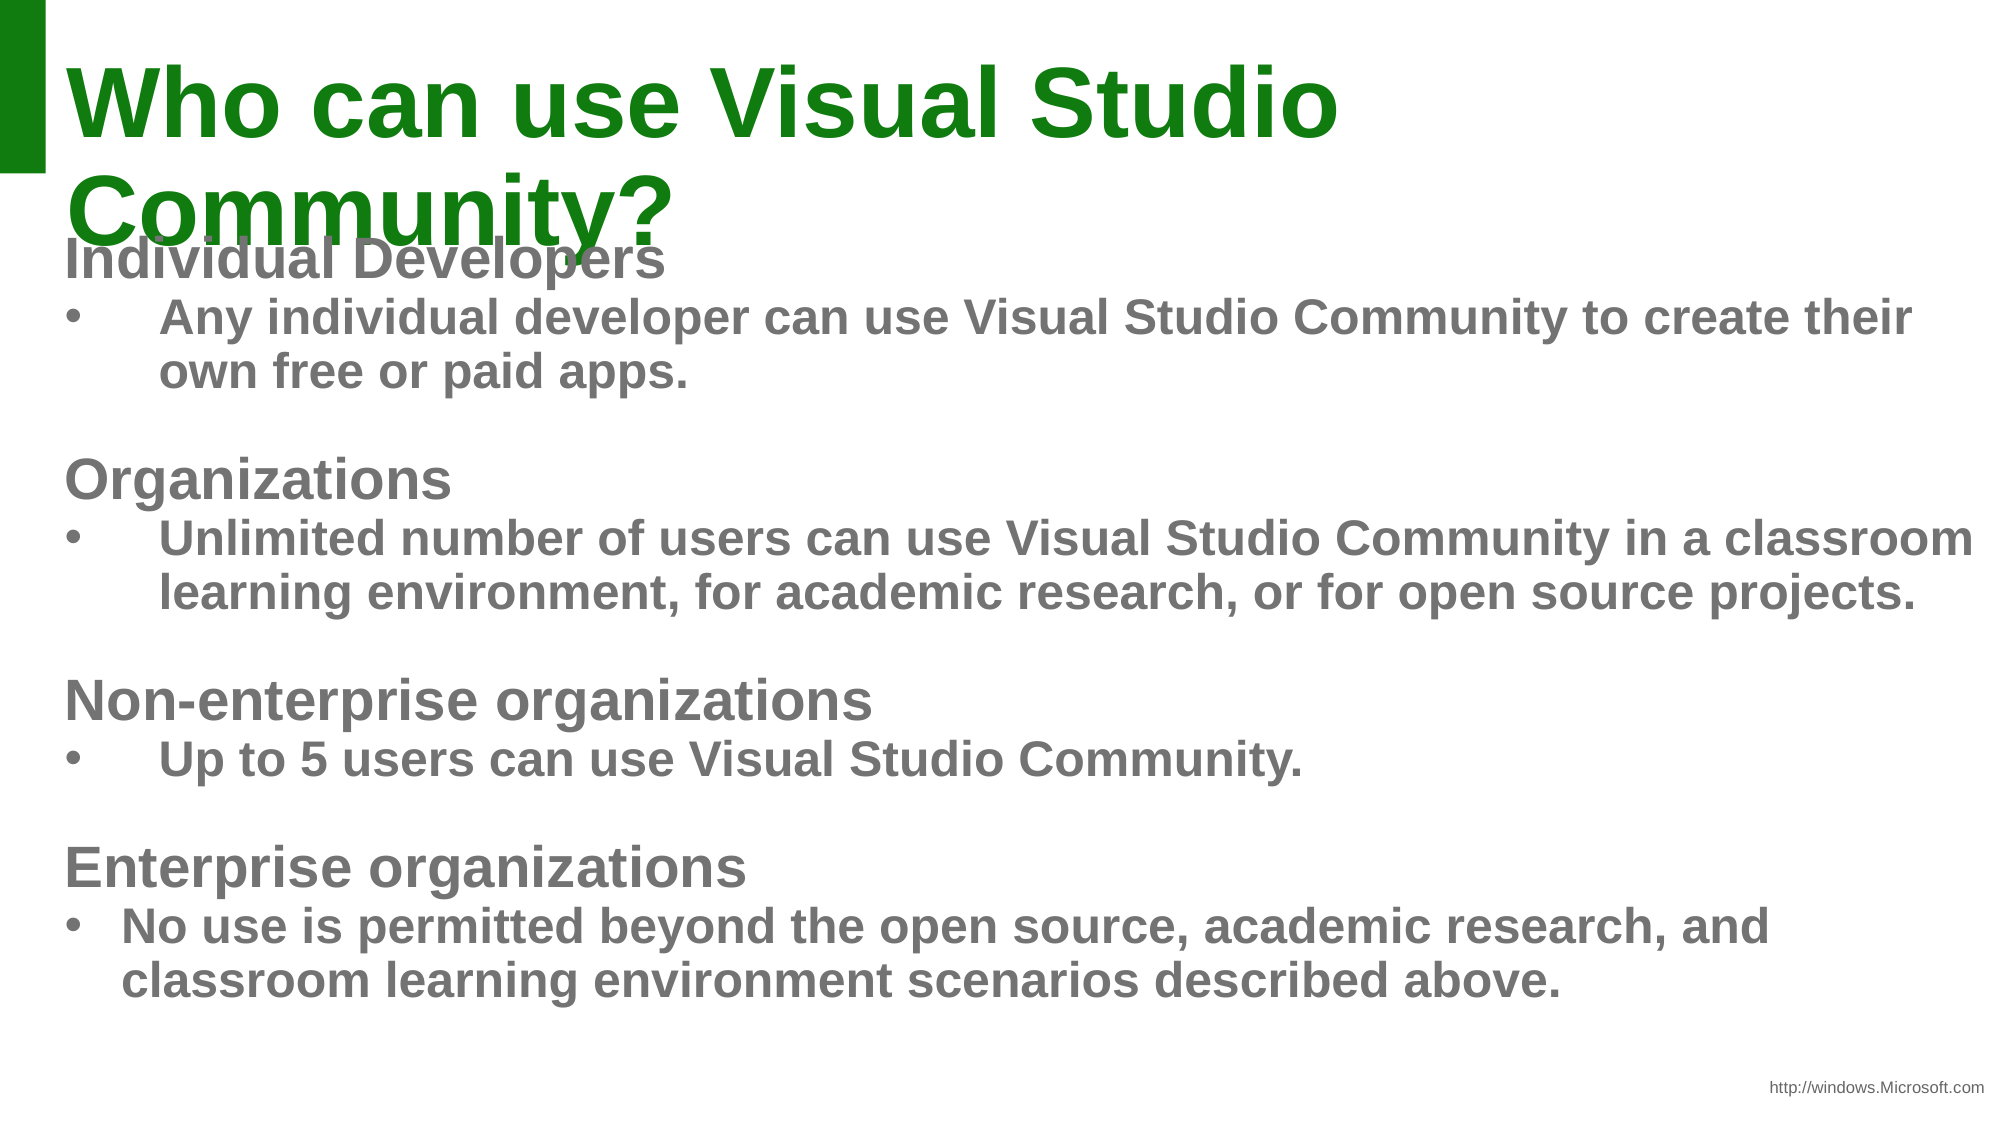

# Who can use Visual Studio Community?
Individual Developers
Any individual developer can use Visual Studio Community to create their own free or paid apps.
Organizations
Unlimited number of users can use Visual Studio Community in a classroom learning environment, for academic research, or for open source projects.
Non-enterprise organizations
Up to 5 users can use Visual Studio Community.
Enterprise organizations
No use is permitted beyond the open source, academic research, and classroom learning environment scenarios described above.